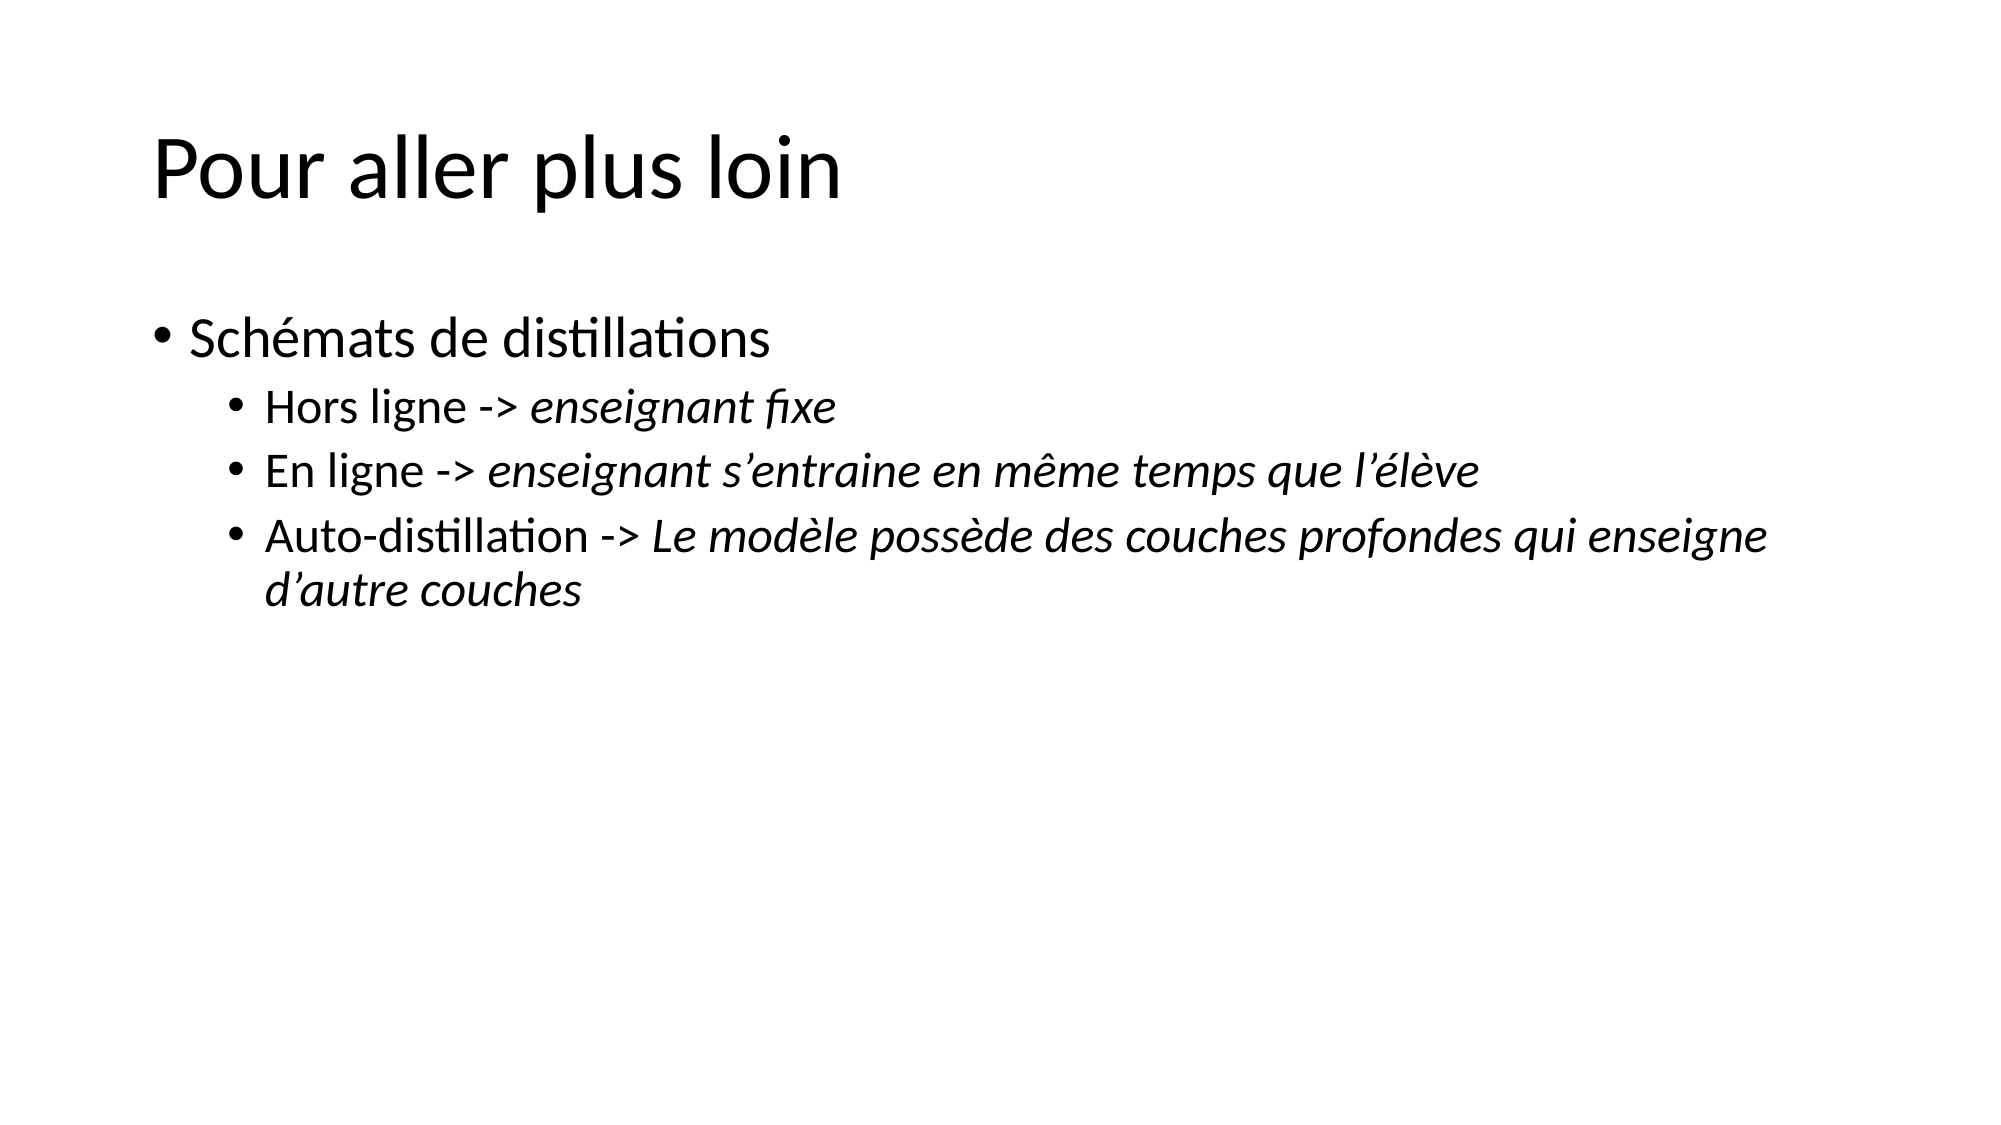

# Pour aller plus loin
Schémats de distillations
Hors ligne -> enseignant fixe
En ligne -> enseignant s’entraine en même temps que l’élève
Auto-distillation -> Le modèle possède des couches profondes qui enseigne d’autre couches